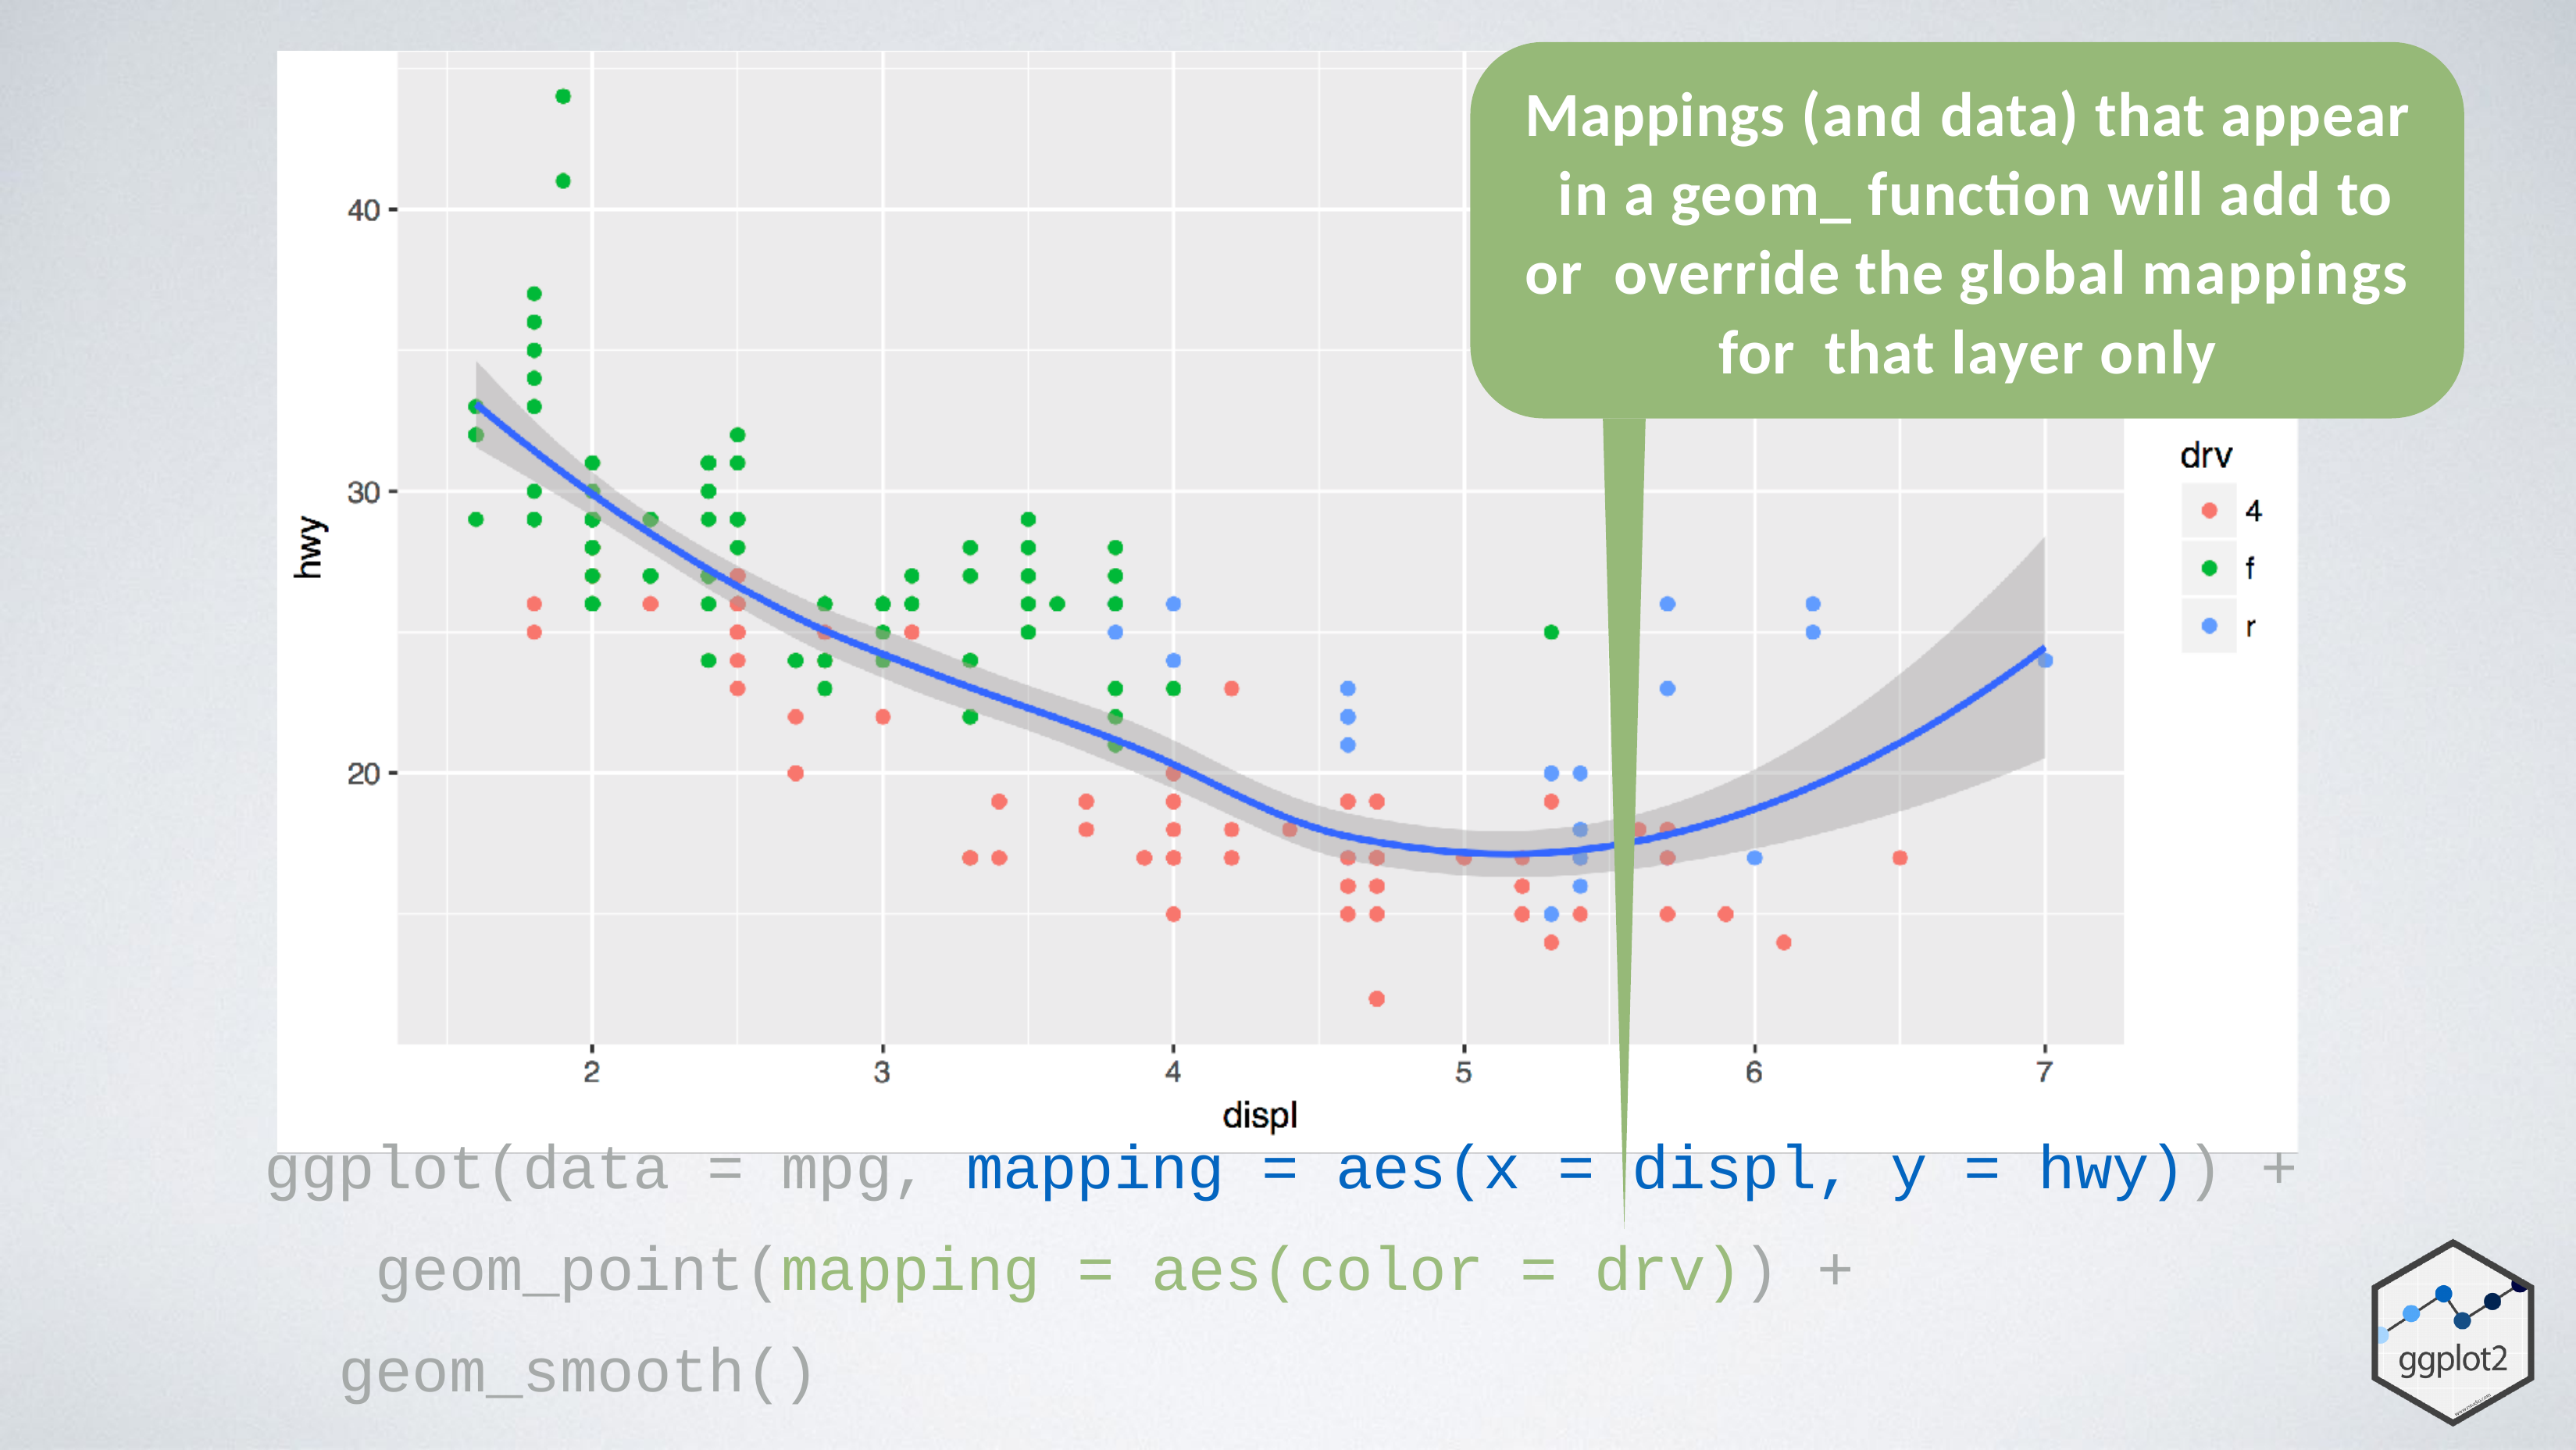

Mappings (and data) that appear  in a geom_ function will add to or  override the global mappings for  that layer only
ggplot(data = mpg, mapping = aes(x = displ, y = hwy)) +  geom_point(mapping = aes(color = drv)) +  geom_smooth()